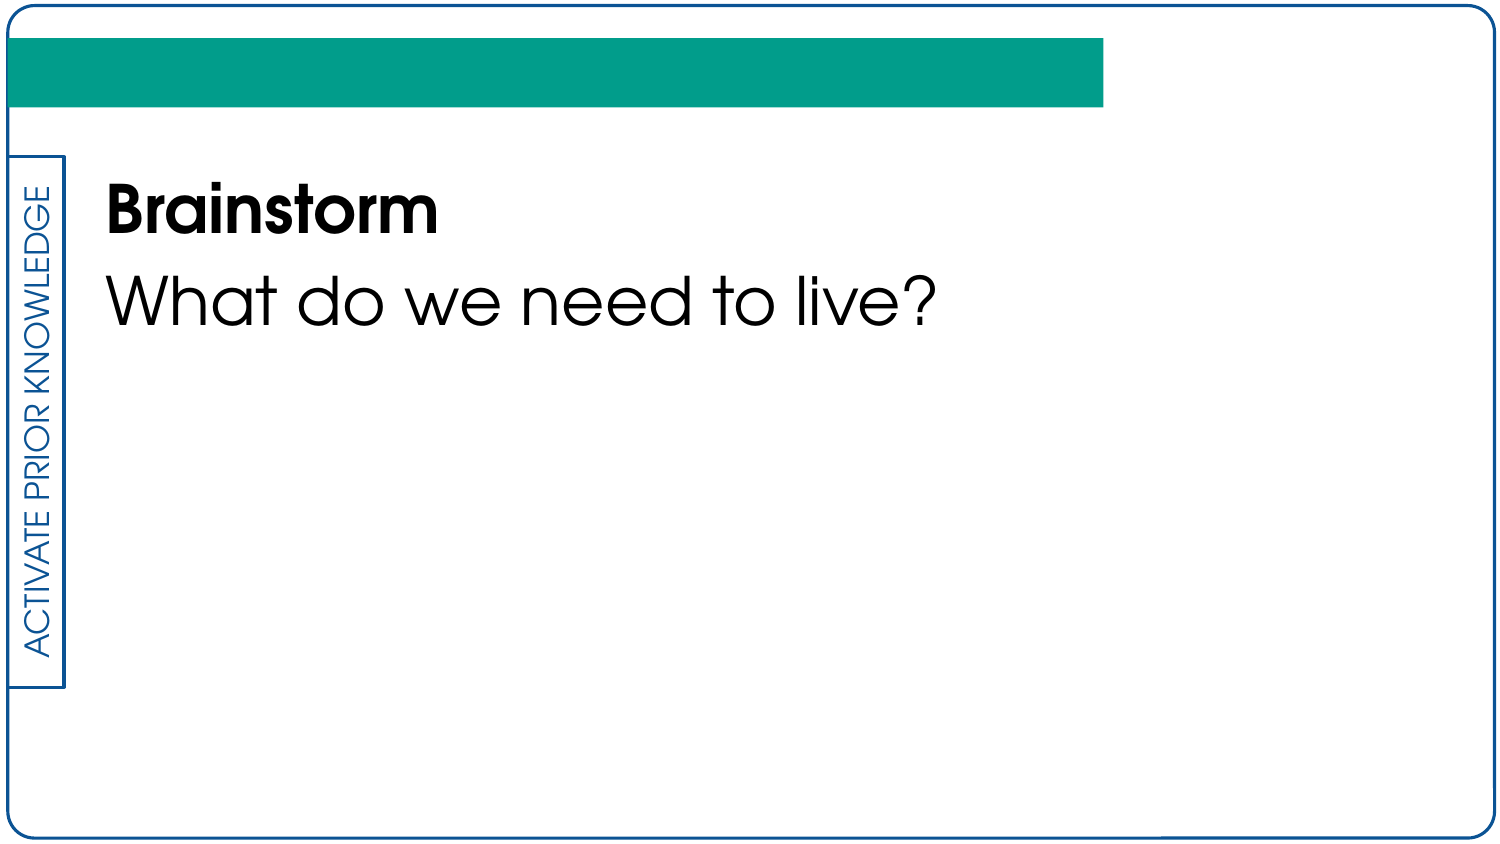

Brainstorm
What do we need to live?